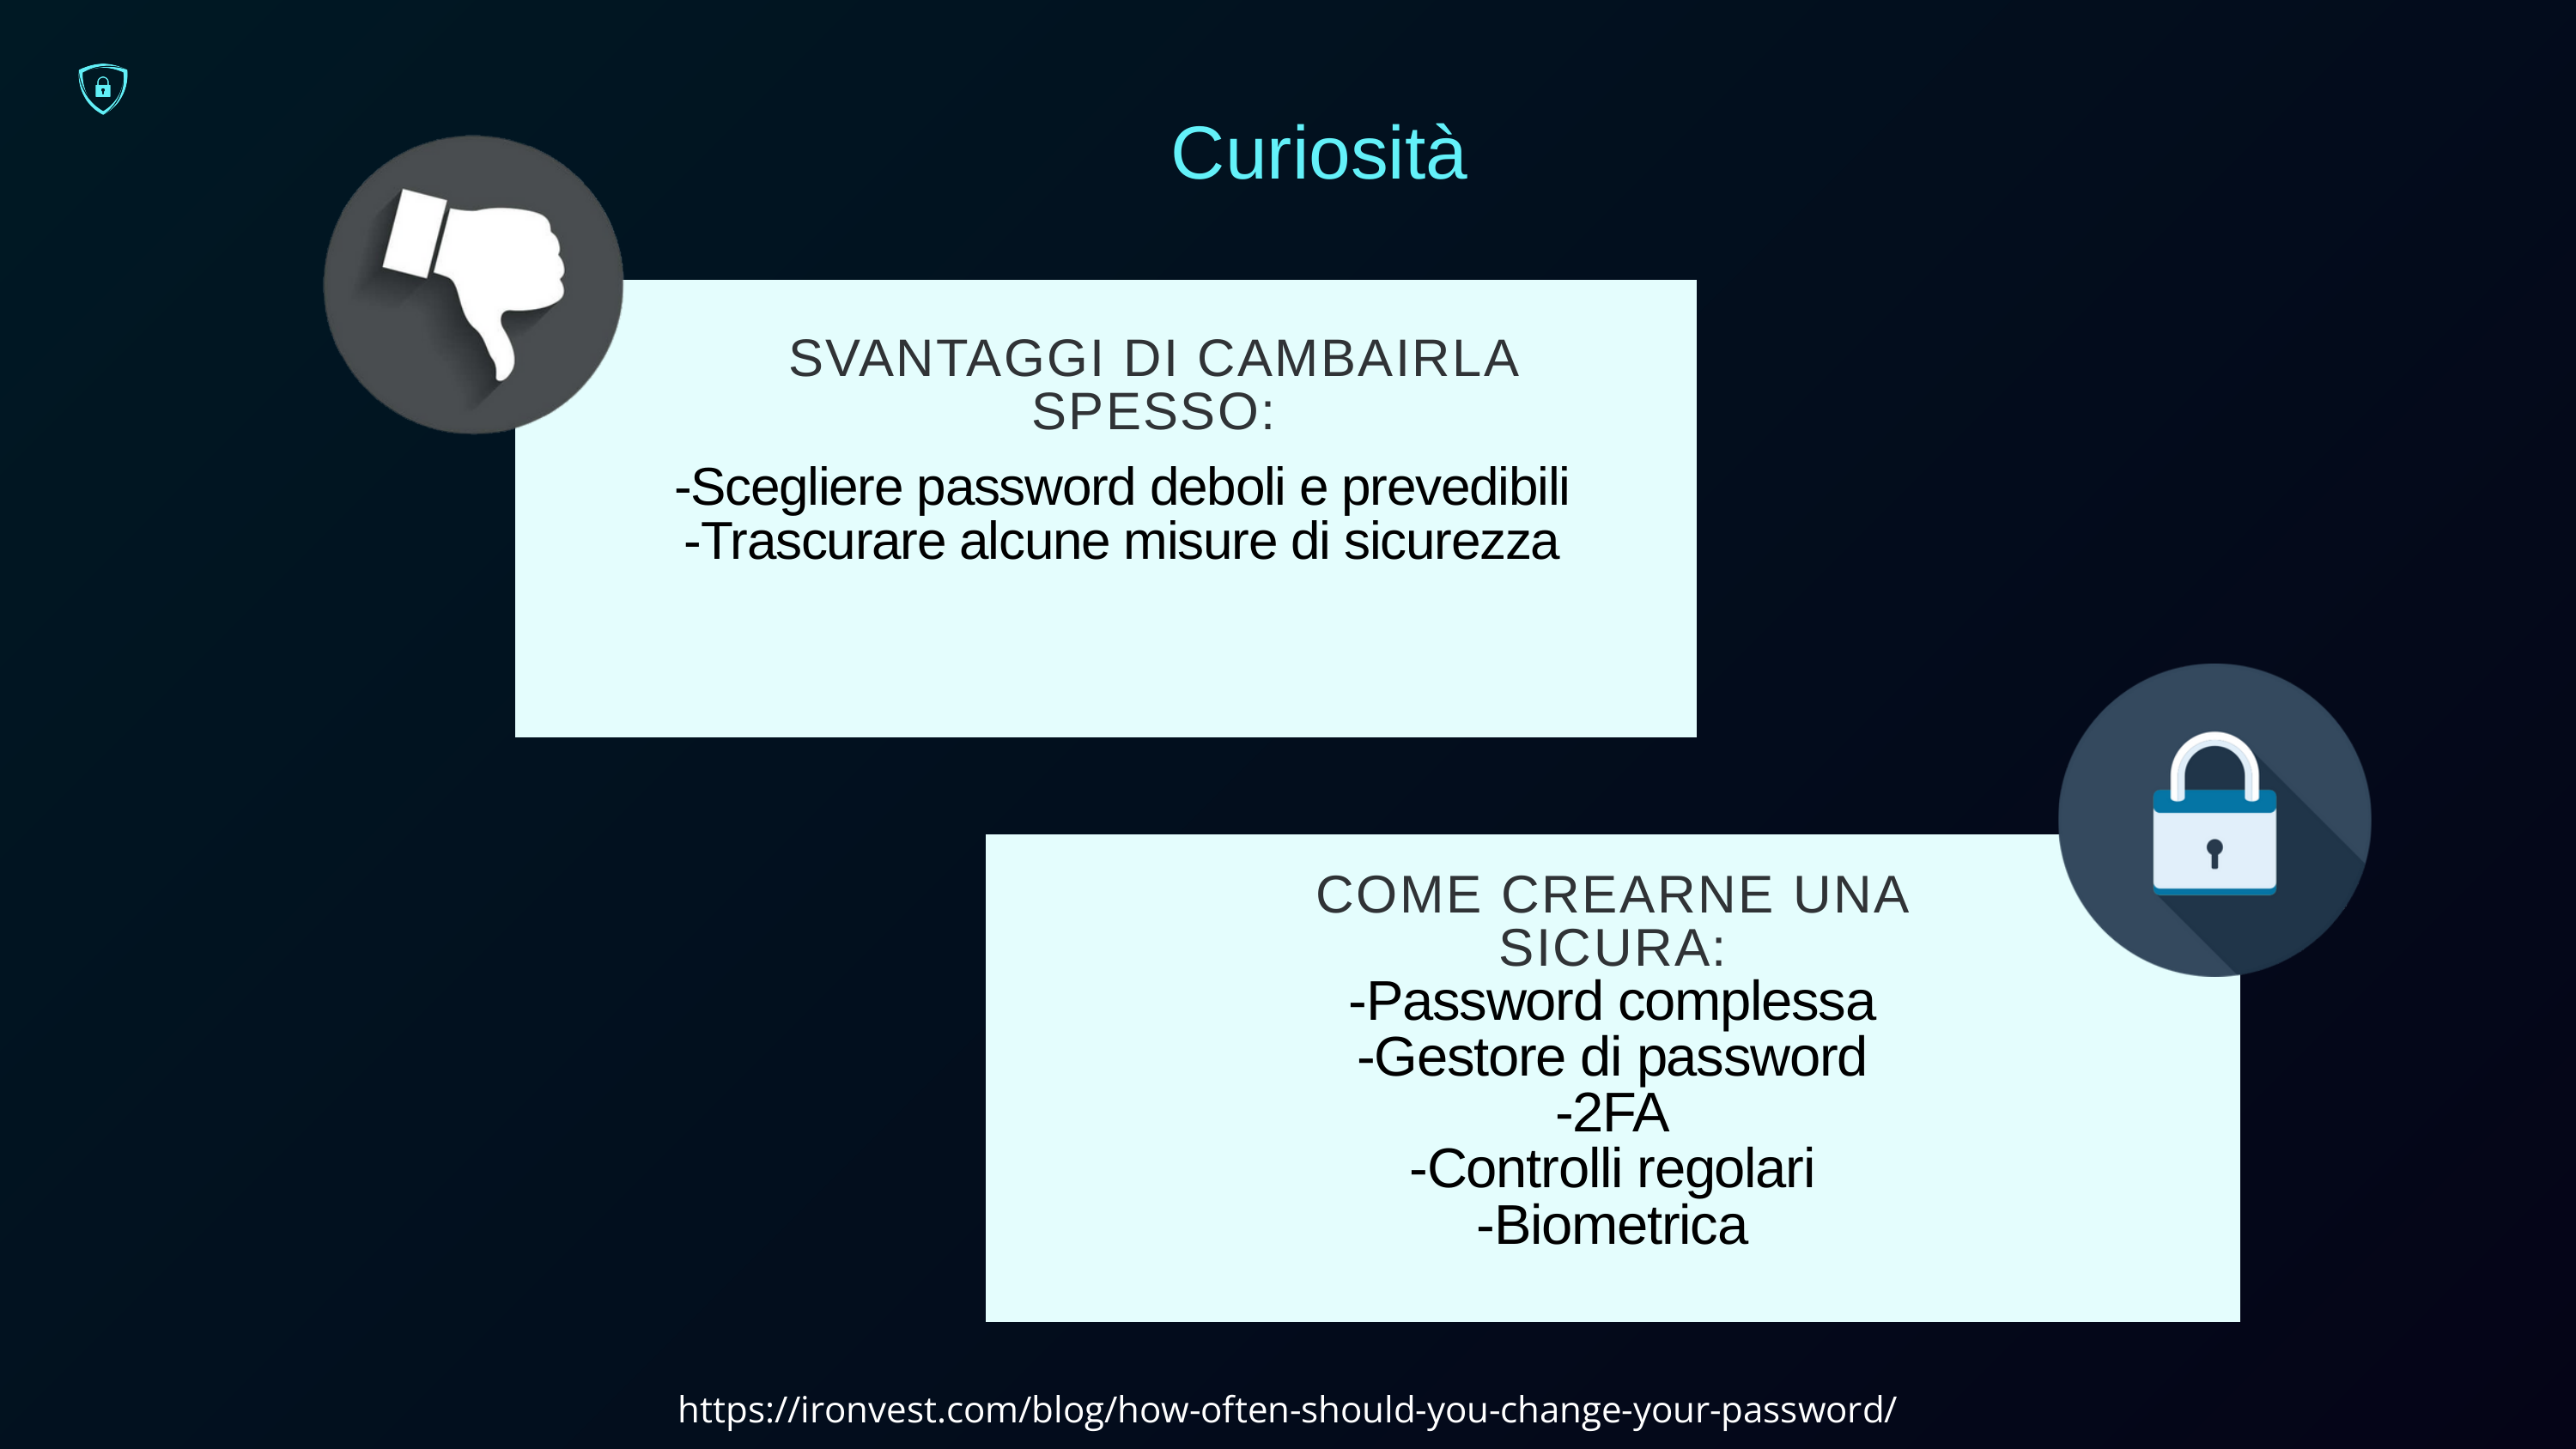

Curiosità

SVANTAGGI DI CAMBAIRLA SPESSO:
-Scegliere password deboli e prevedibili
-Trascurare alcune misure di sicurezza

COME CREARNE UNA SICURA:
-Password complessa
-Gestore di password
-2FA
-Controlli regolari
-Biometrica

https://ironvest.com/blog/how-often-should-you-change-your-password/